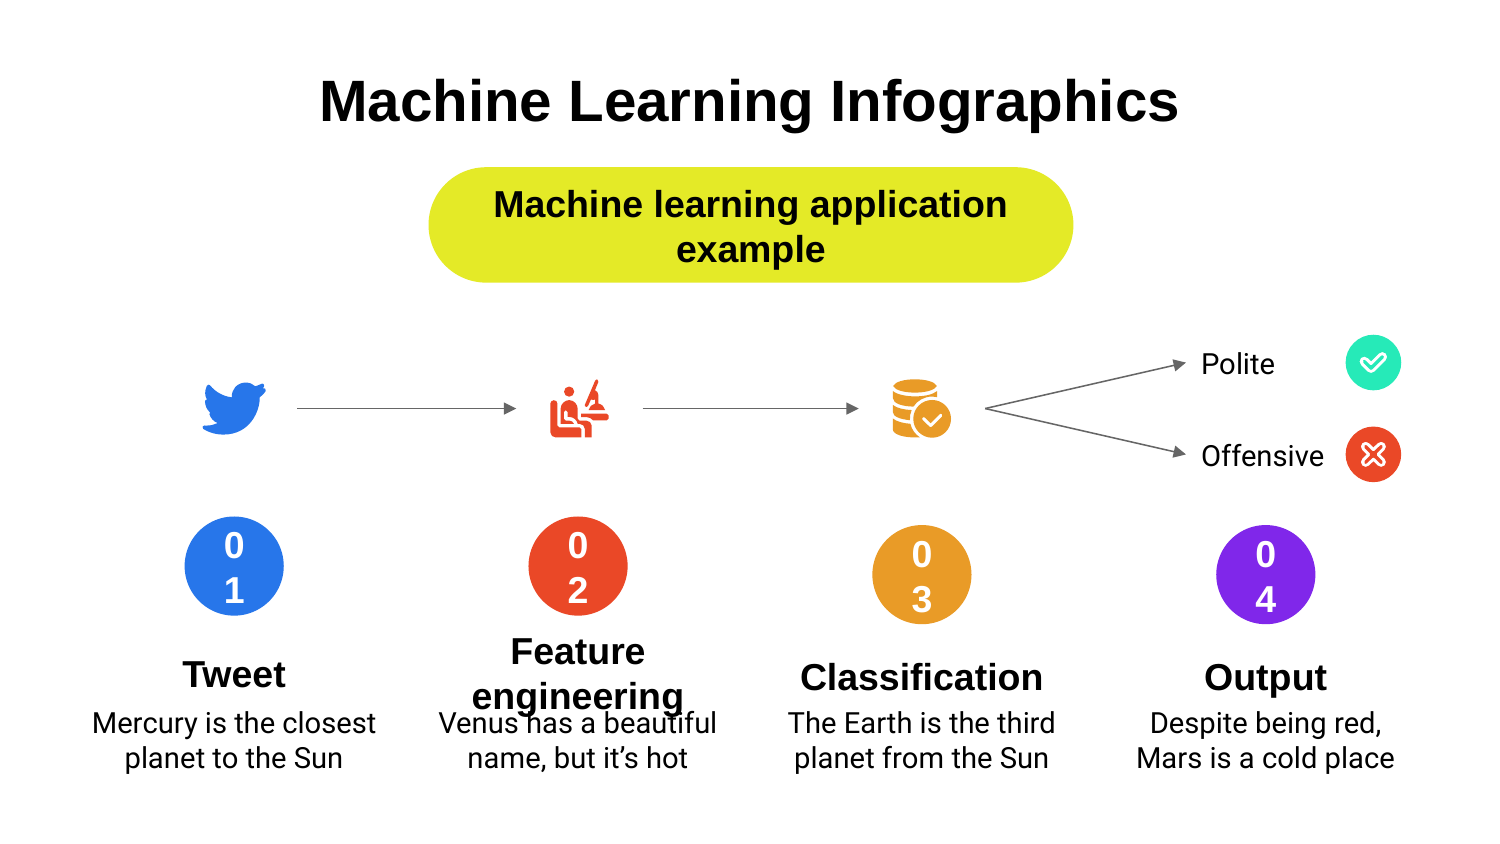

# Machine Learning Infographics

Machine learning application example

Polite

Offensive
01
Tweet
Mercury is the closest planet to the Sun
02
Feature engineering
Venus has a beautiful name, but it’s hot
03
Classification
The Earth is the third planet from the Sun
04
Output
Despite being red, Mars is a cold place